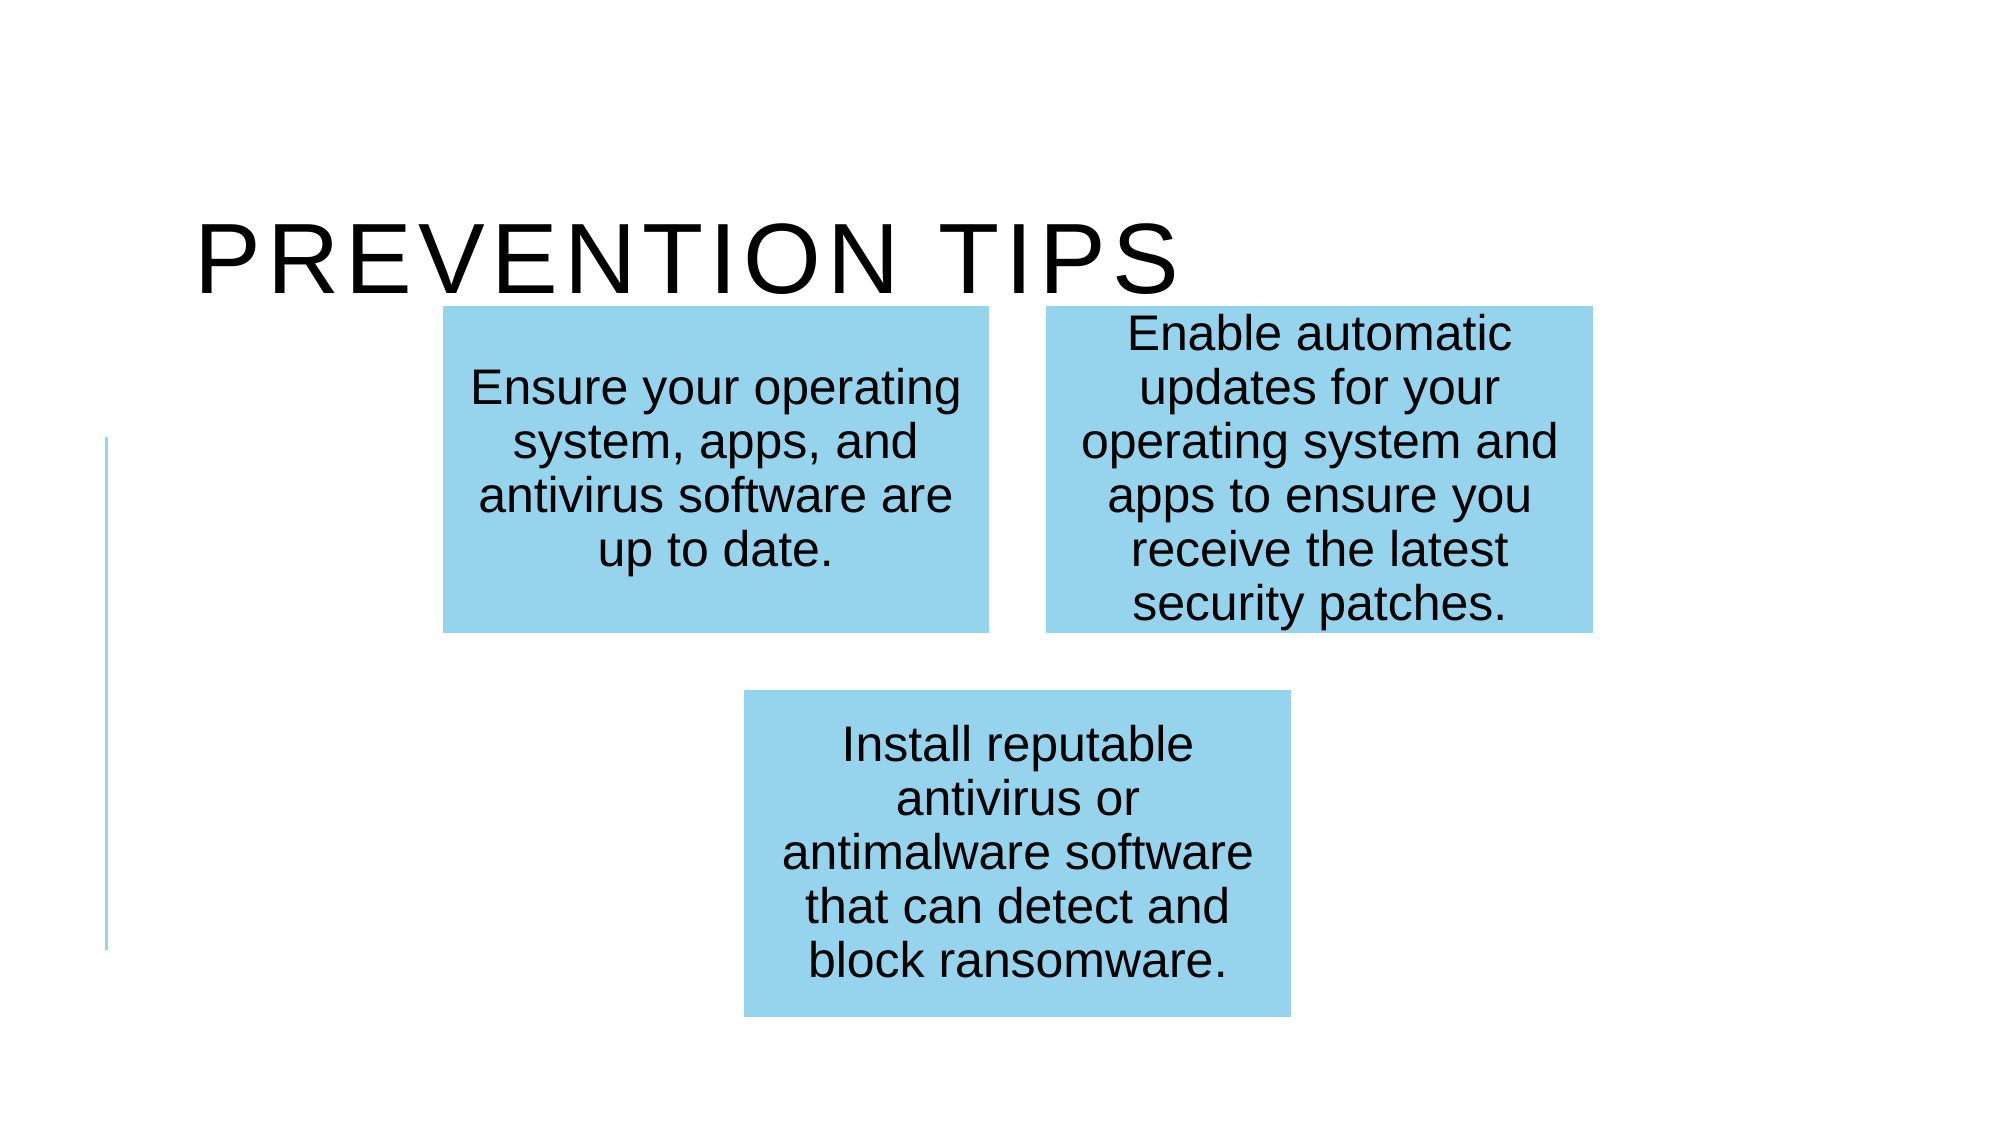

# Prevention Tips

Ensure your operating system, apps, and antivirus software are up to date.
Enable automatic updates for your operating system and apps to ensure you receive the latest security patches.
Install reputable antivirus or antimalware software that can detect and block ransomware.